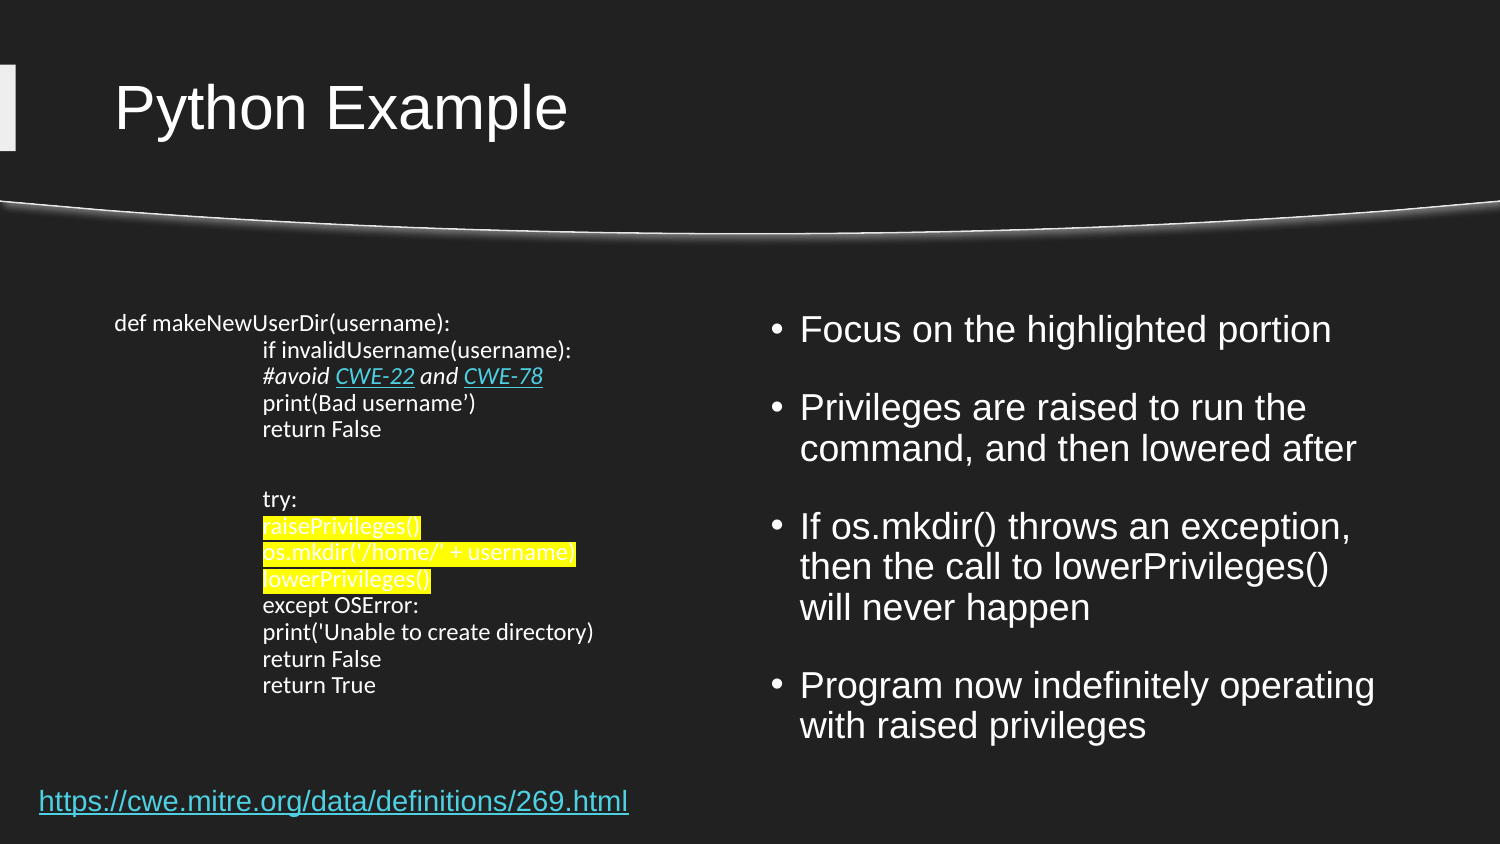

# Python Example

def makeNewUserDir(username):
	if invalidUsername(username):
		#avoid CWE-22 and CWE-78
		print(Bad username’)
		return False
	try:
		raisePrivileges()
		os.mkdir('/home/' + username)
		lowerPrivileges()
	except OSError:
		print('Unable to create directory)
		return False
	return True
Focus on the highlighted portion
Privileges are raised to run the command, and then lowered after
If os.mkdir() throws an exception, then the call to lowerPrivileges() will never happen
Program now indefinitely operating with raised privileges
https://cwe.mitre.org/data/definitions/269.html